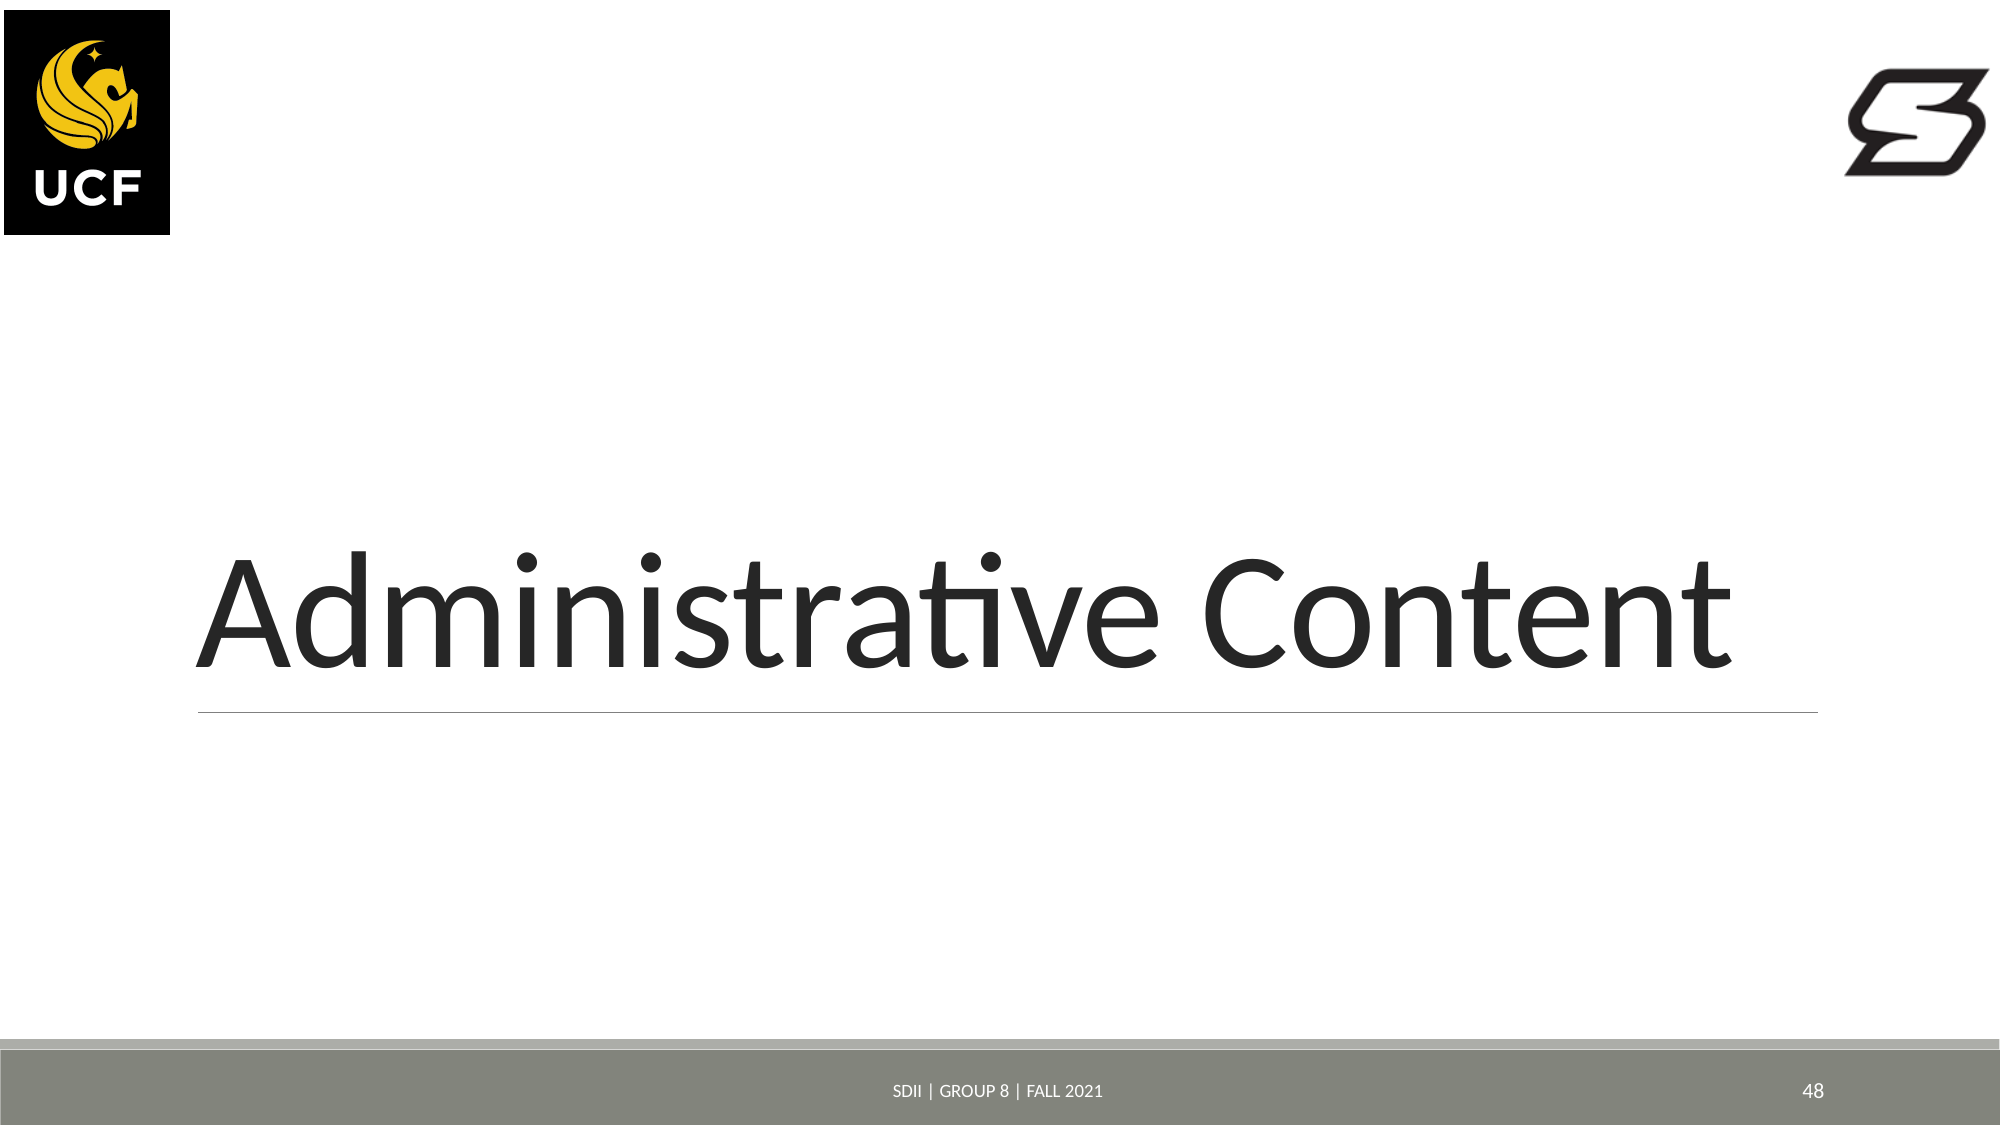

# Administrative Content

SDII | Group 8 | Fall 2021
48